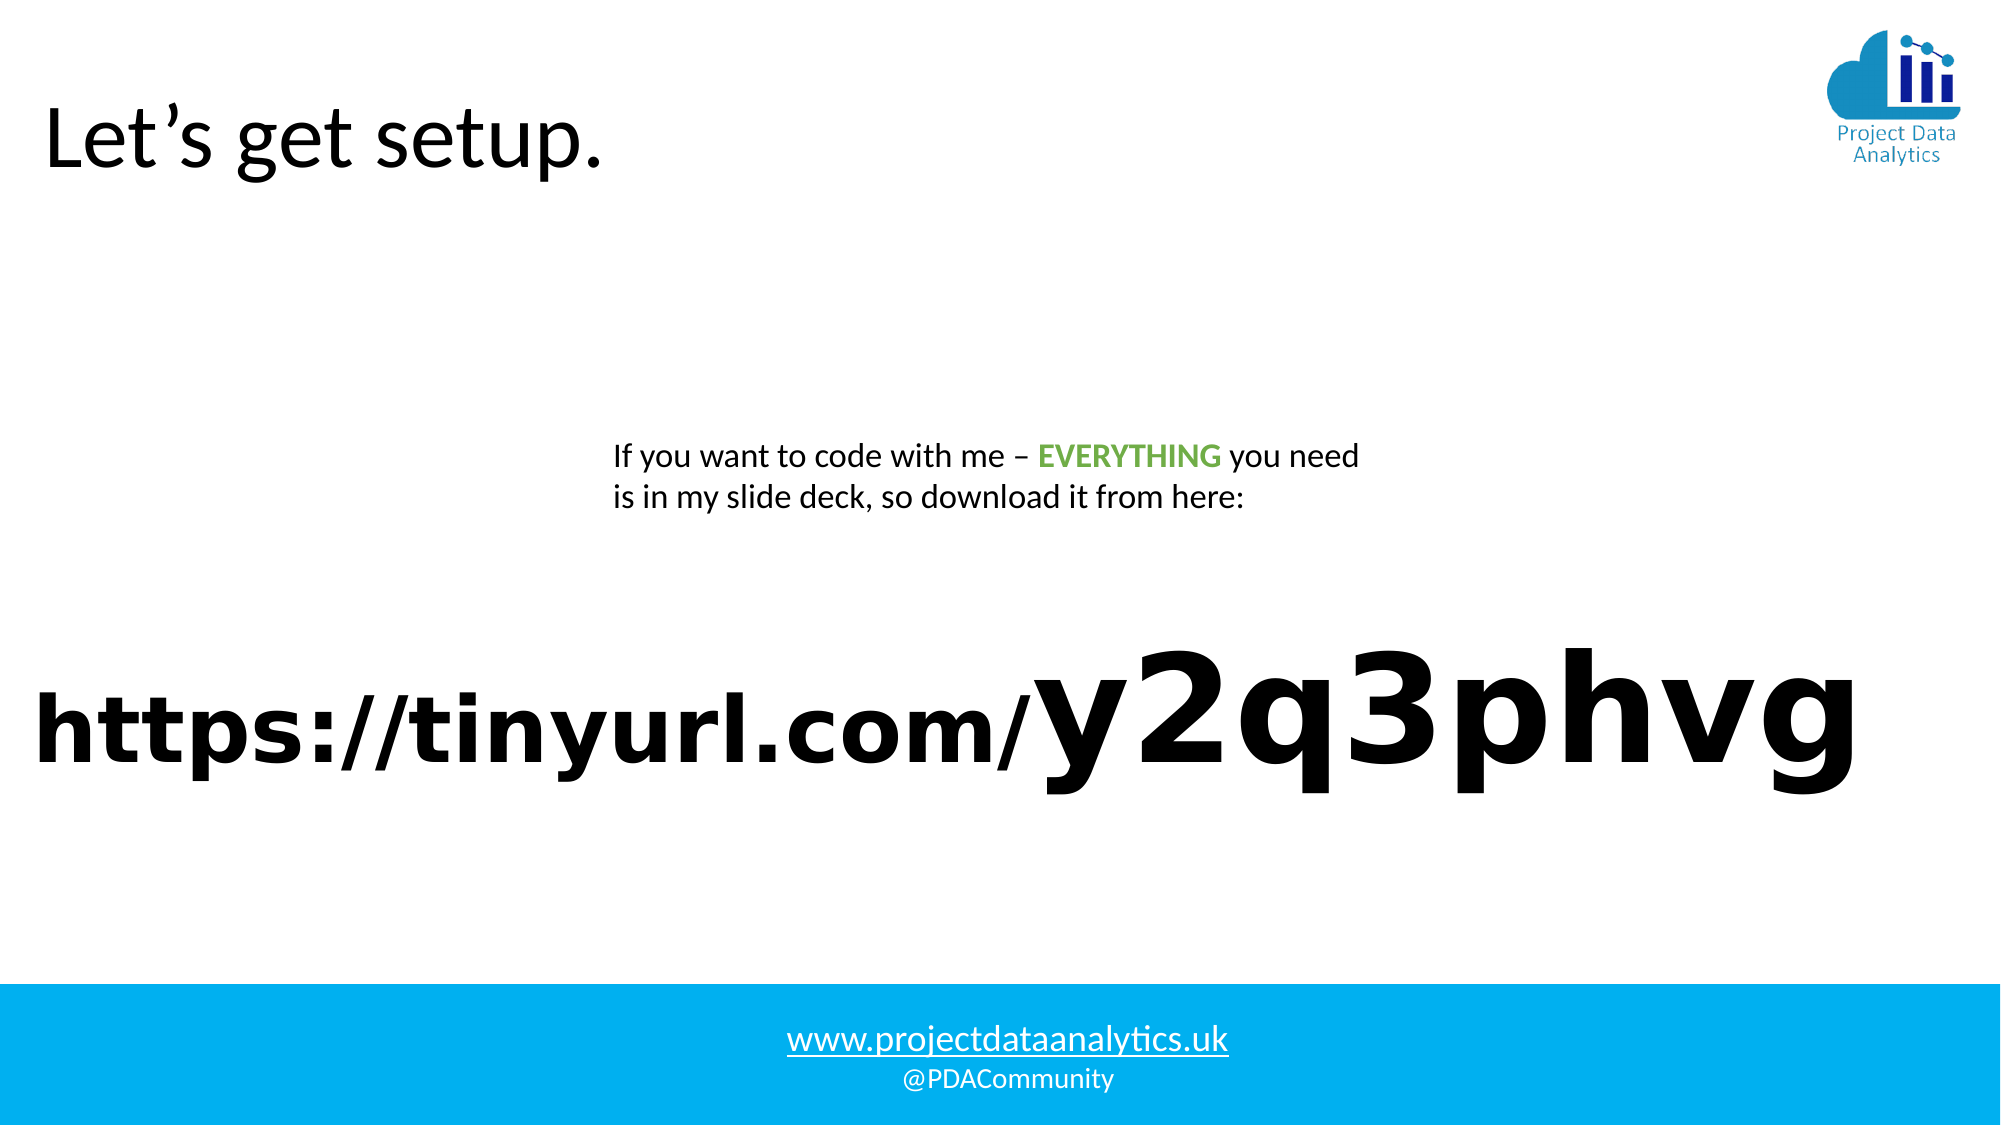

# Let’s get setup.
If you want to code with me – EVERYTHING you need is in my slide deck, so download it from here:
https://tinyurl.com/y2q3phvg